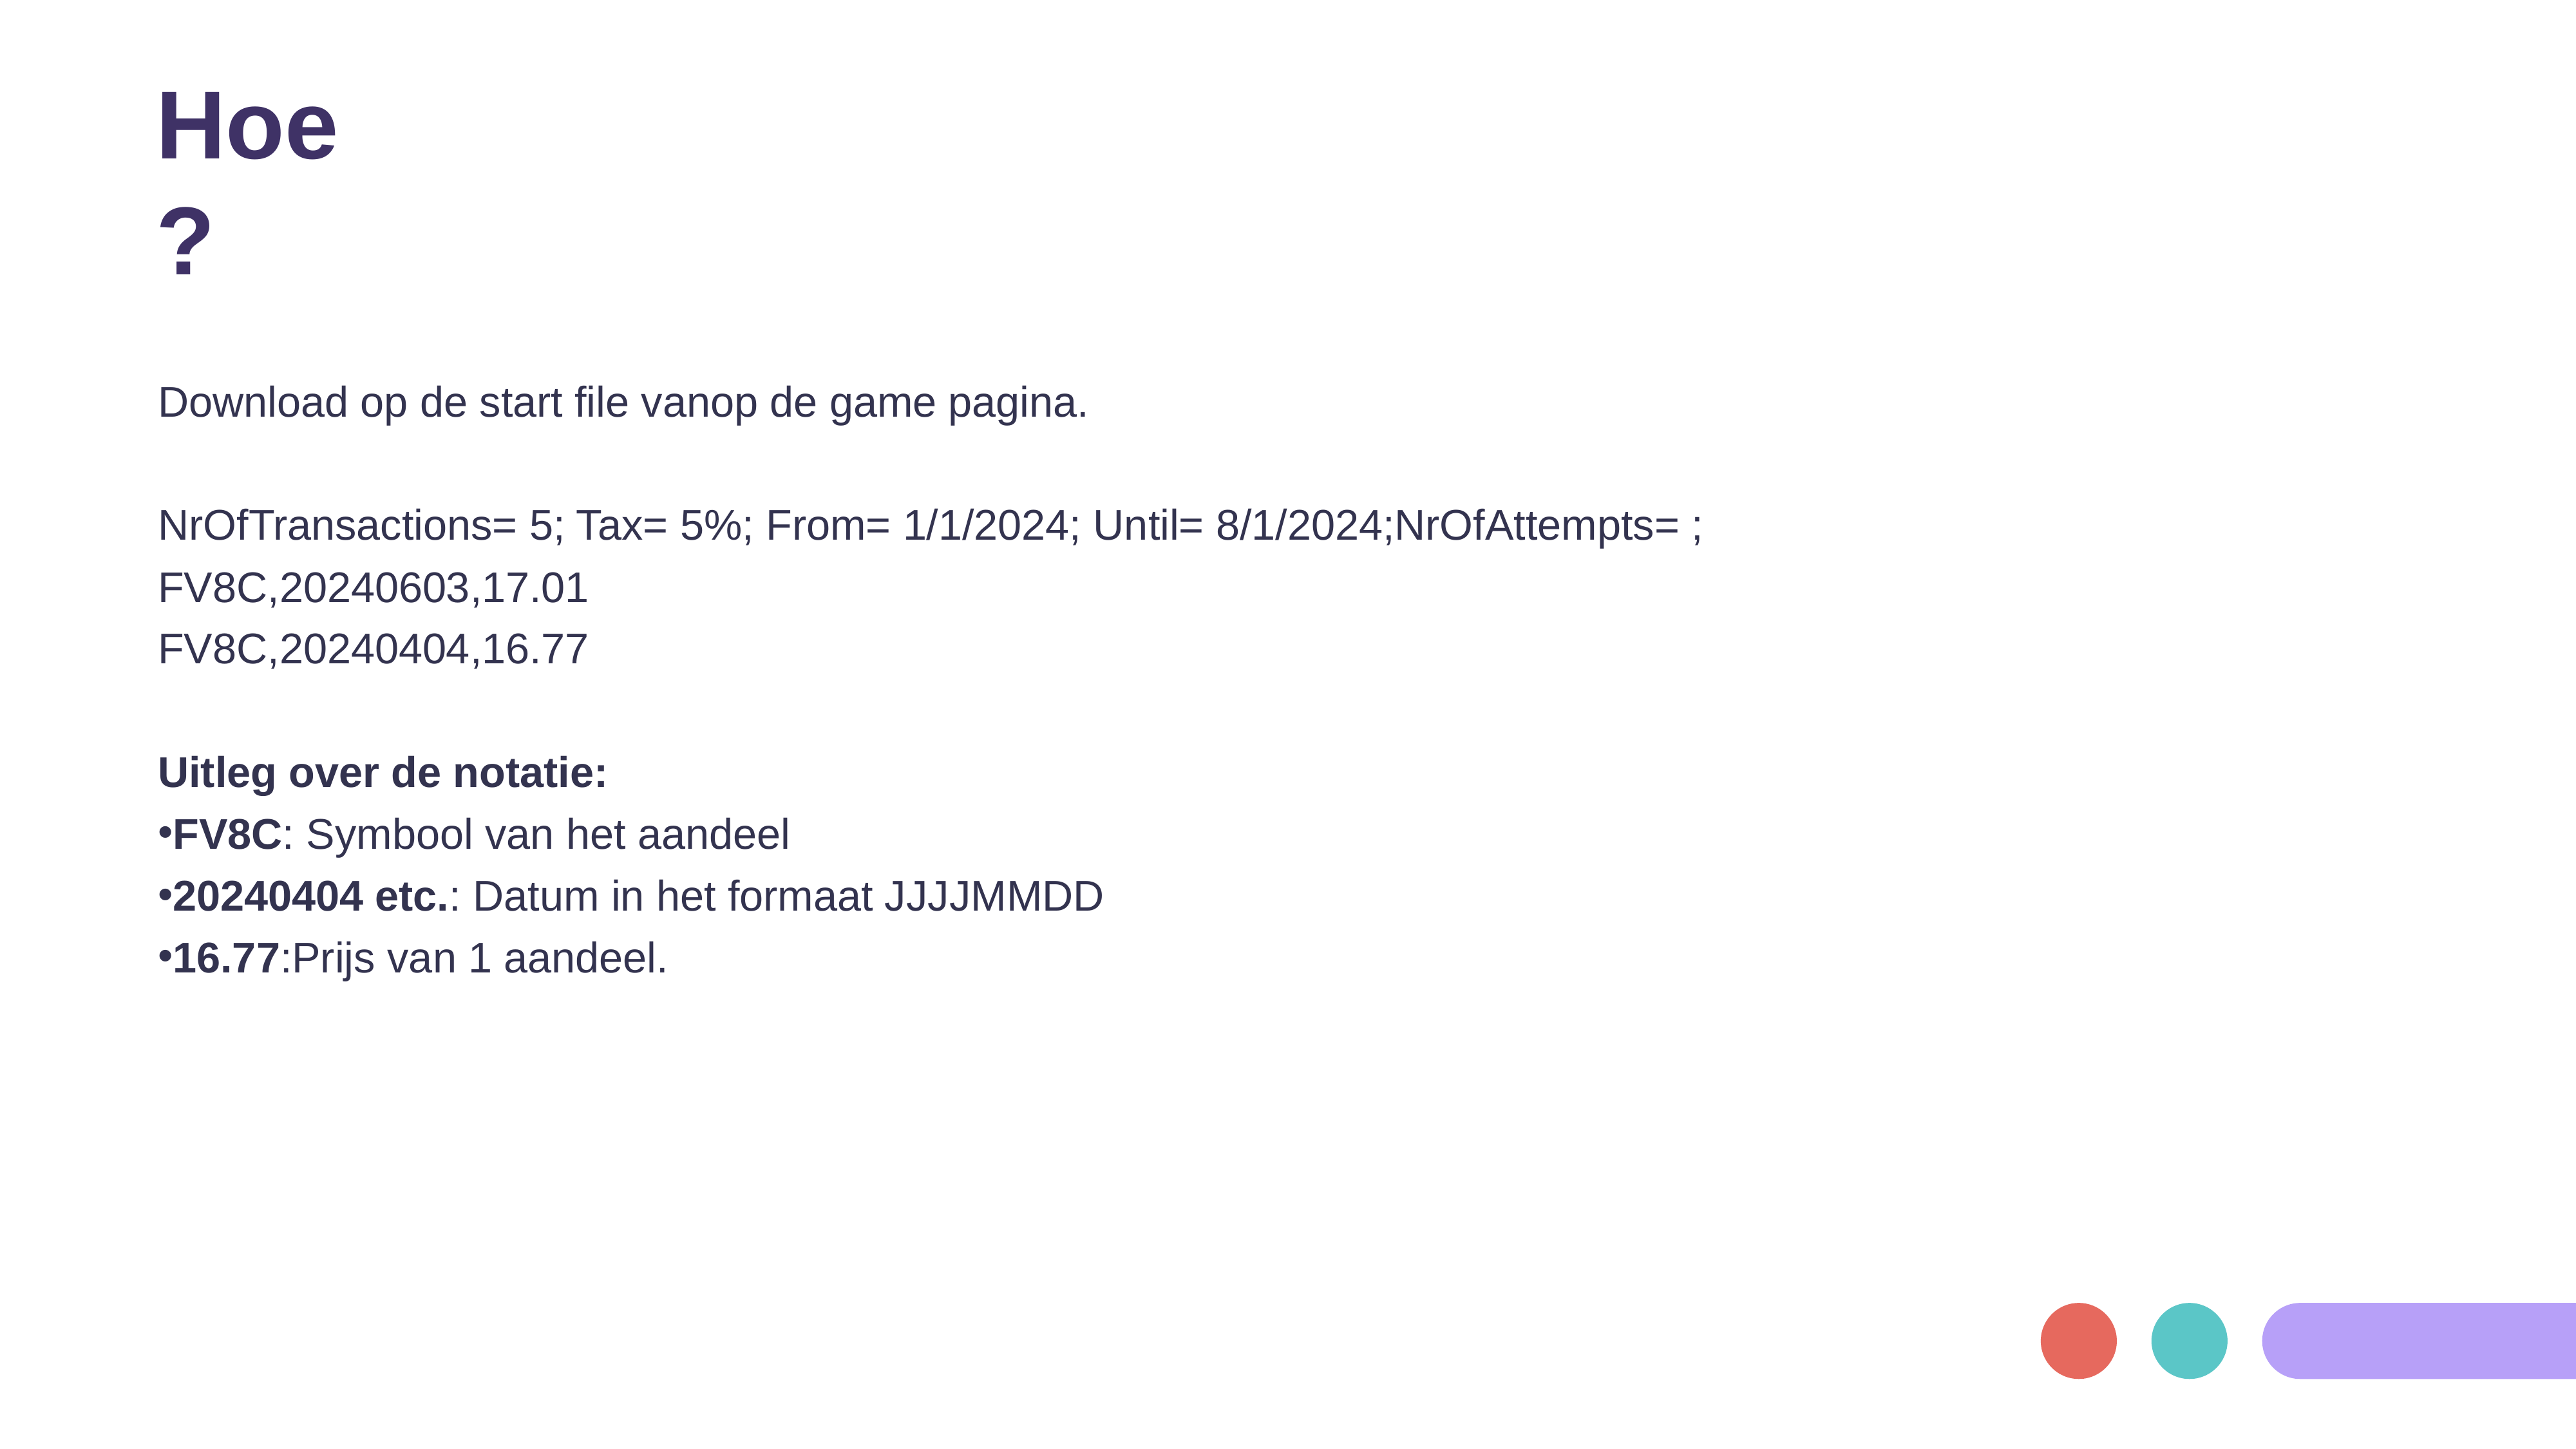

Hoe?
Download op de start file vanop de game pagina.
NrOfTransactions= 5; Tax= 5%; From= 1/1/2024; Until= 8/1/2024;NrOfAttempts= ;
FV8C,20240603,17.01
FV8C,20240404,16.77

Uitleg over de notatie:
FV8C: Symbool van het aandeel
20240404 etc.: Datum in het formaat JJJJMMDD
16.77:Prijs van 1 aandeel.